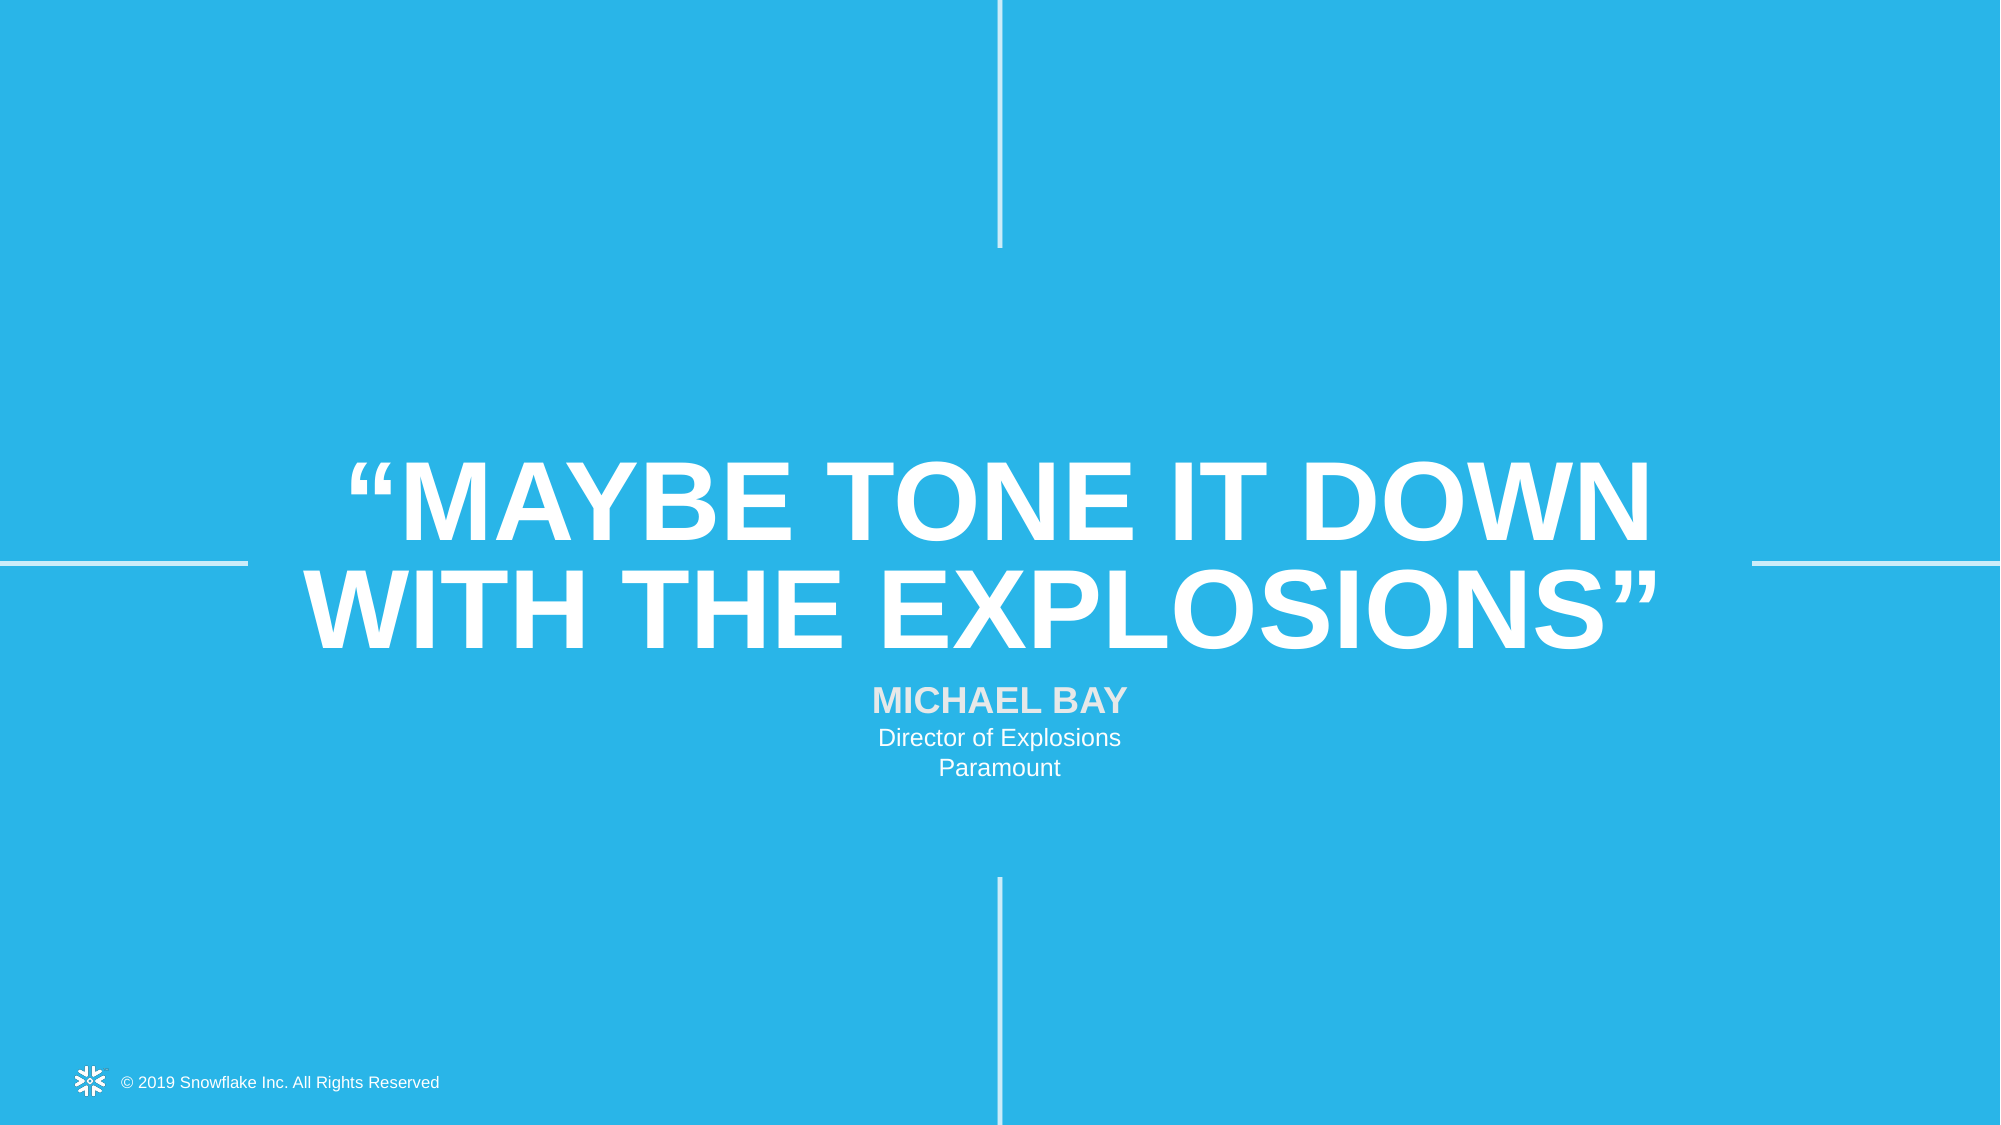

“MAYBE TONE IT DOWN WITH THE EXPLOSIONS”
MICHAEL BAY
Director of Explosions
Paramount